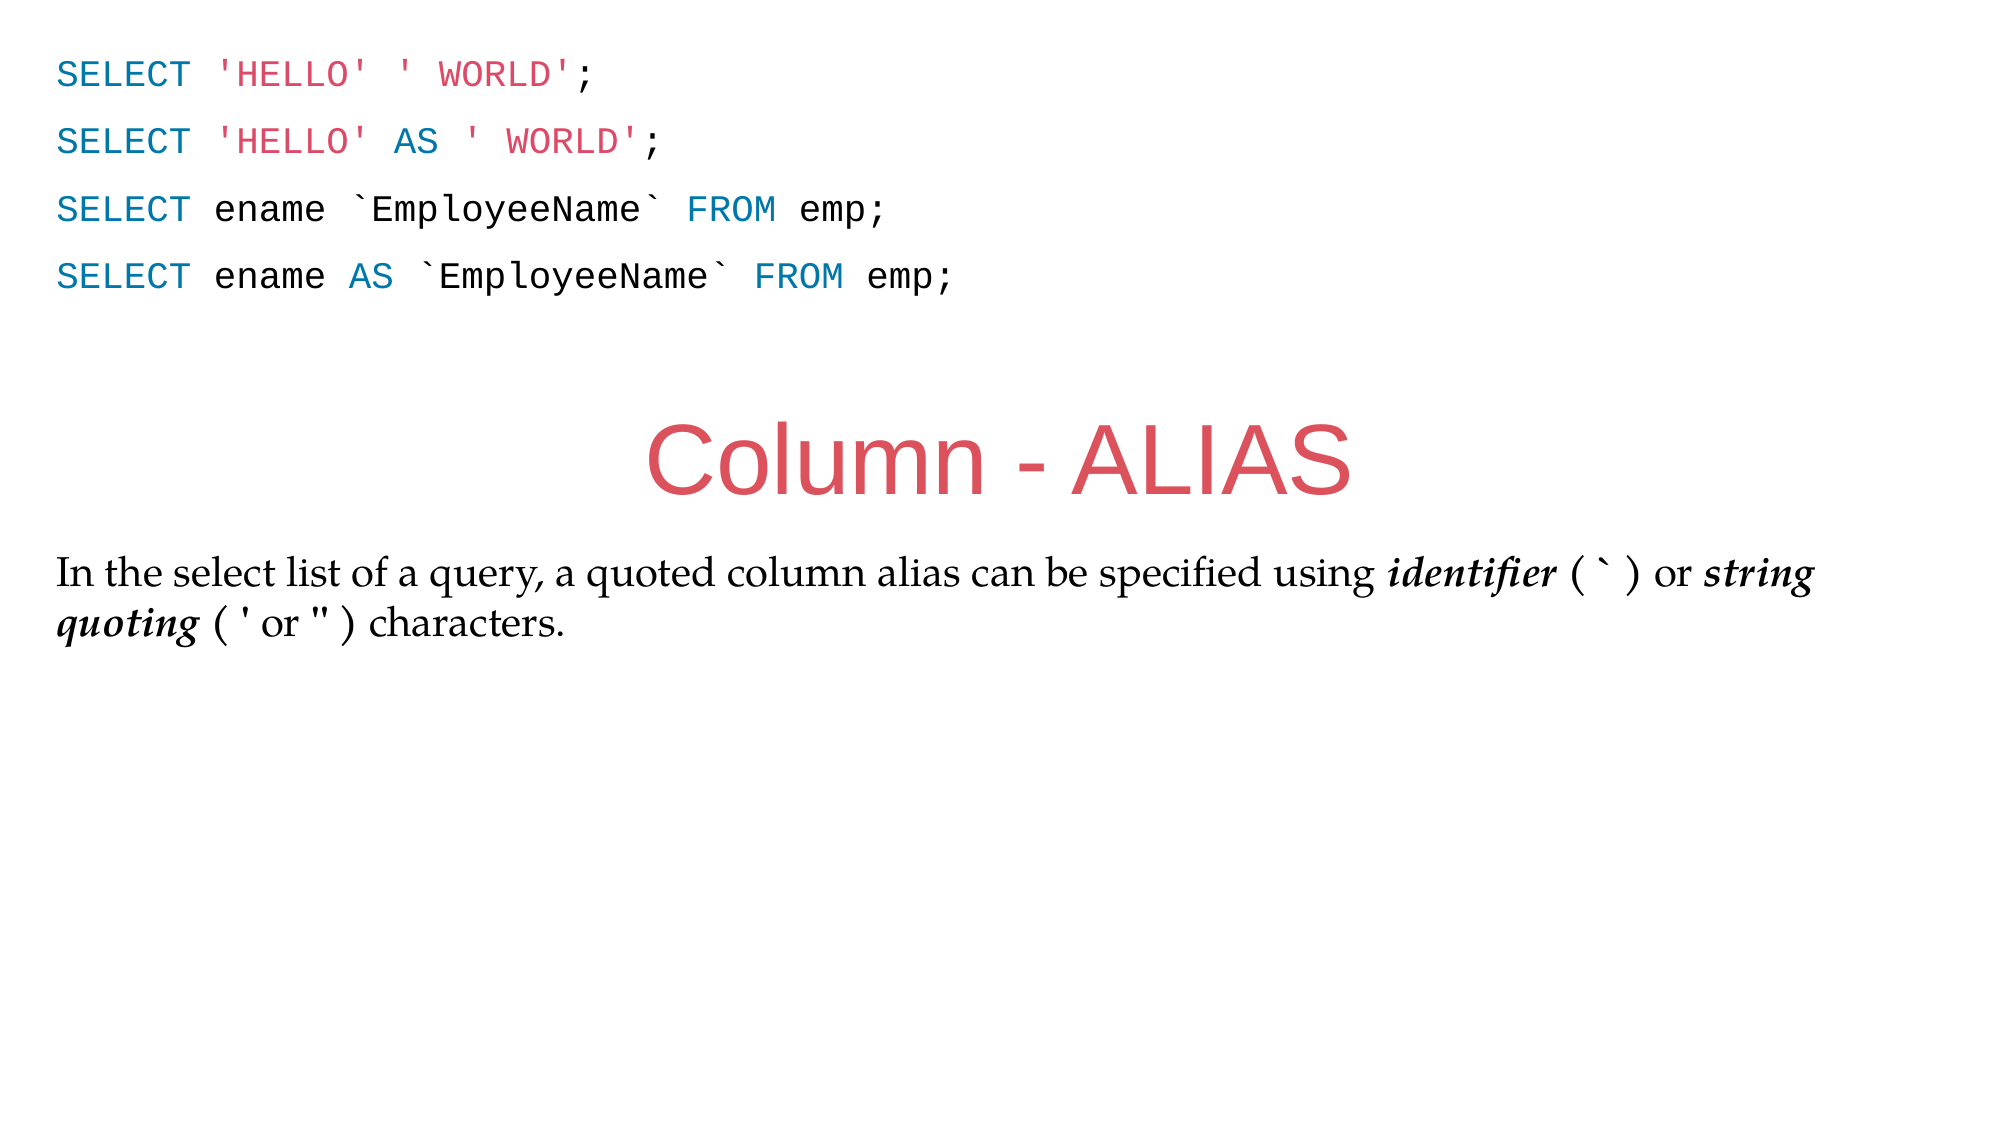

SELECT 'HELLO' ' WORLD';
SELECT 'HELLO' AS ' WORLD';
SELECT ename `EmployeeName` FROM emp;
SELECT ename AS `EmployeeName` FROM emp;
Column - ALIAS
In the select list of a query, a quoted column alias can be specified using identifier ( ` ) or string quoting ( ' or " ) characters.